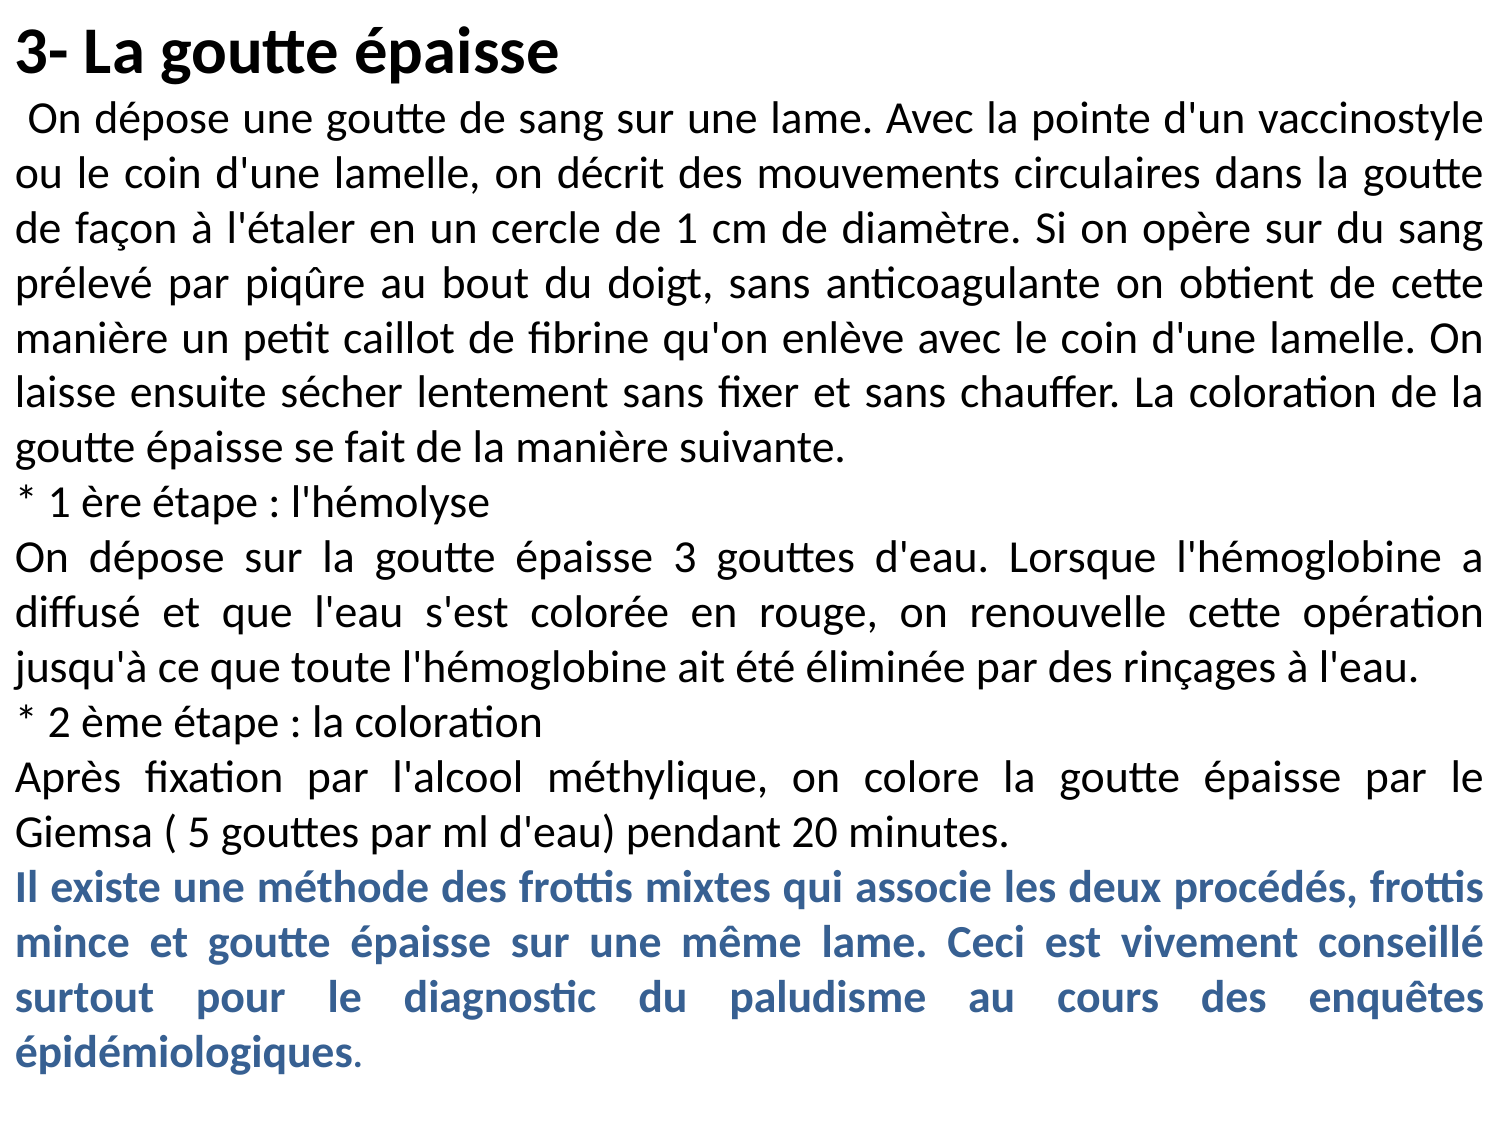

3- La goutte épaisse
 On dépose une goutte de sang sur une lame. Avec la pointe d'un vaccinostyle ou le coin d'une lamelle, on décrit des mouvements circulaires dans la goutte de façon à l'étaler en un cercle de 1 cm de diamètre. Si on opère sur du sang prélevé par piqûre au bout du doigt, sans anticoagulante on obtient de cette manière un petit caillot de fibrine qu'on enlève avec le coin d'une lamelle. On laisse ensuite sécher lentement sans fixer et sans chauffer. La coloration de la goutte épaisse se fait de la manière suivante.
* 1 ère étape : l'hémolyse
On dépose sur la goutte épaisse 3 gouttes d'eau. Lorsque l'hémoglobine a diffusé et que l'eau s'est colorée en rouge, on renouvelle cette opération jusqu'à ce que toute l'hémoglobine ait été éliminée par des rinçages à l'eau.
* 2 ème étape : la coloration
Après fixation par l'alcool méthylique, on colore la goutte épaisse par le Giemsa ( 5 gouttes par ml d'eau) pendant 20 minutes.
Il existe une méthode des frottis mixtes qui associe les deux procédés, frottis mince et goutte épaisse sur une même lame. Ceci est vivement conseillé surtout pour le diagnostic du paludisme au cours des enquêtes épidémiologiques.